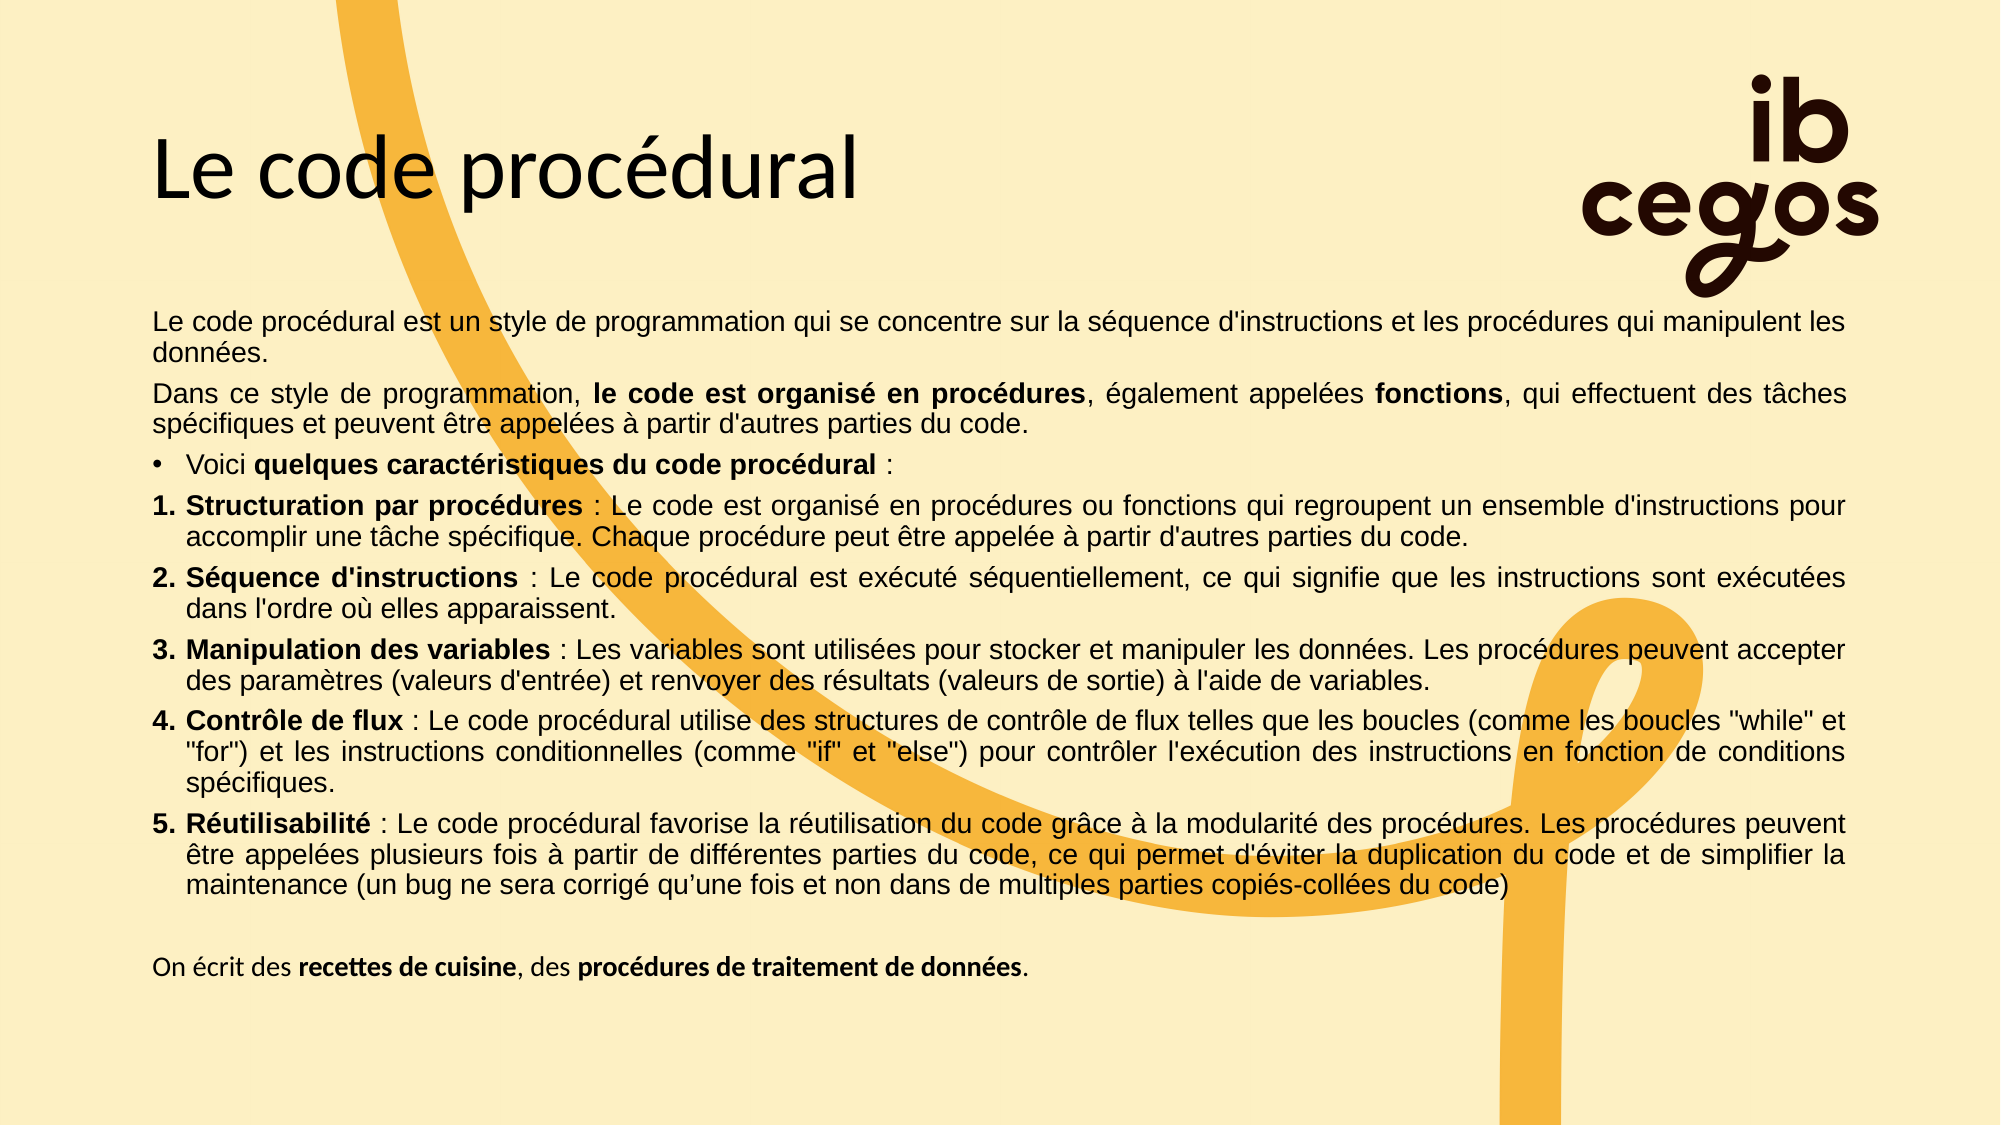

# Le code procédural
Le code procédural est un style de programmation qui se concentre sur la séquence d'instructions et les procédures qui manipulent les données.
Dans ce style de programmation, le code est organisé en procédures, également appelées fonctions, qui effectuent des tâches spécifiques et peuvent être appelées à partir d'autres parties du code.
Voici quelques caractéristiques du code procédural :
Structuration par procédures : Le code est organisé en procédures ou fonctions qui regroupent un ensemble d'instructions pour accomplir une tâche spécifique. Chaque procédure peut être appelée à partir d'autres parties du code.
Séquence d'instructions : Le code procédural est exécuté séquentiellement, ce qui signifie que les instructions sont exécutées dans l'ordre où elles apparaissent.
Manipulation des variables : Les variables sont utilisées pour stocker et manipuler les données. Les procédures peuvent accepter des paramètres (valeurs d'entrée) et renvoyer des résultats (valeurs de sortie) à l'aide de variables.
Contrôle de flux : Le code procédural utilise des structures de contrôle de flux telles que les boucles (comme les boucles "while" et "for") et les instructions conditionnelles (comme "if" et "else") pour contrôler l'exécution des instructions en fonction de conditions spécifiques.
Réutilisabilité : Le code procédural favorise la réutilisation du code grâce à la modularité des procédures. Les procédures peuvent être appelées plusieurs fois à partir de différentes parties du code, ce qui permet d'éviter la duplication du code et de simplifier la maintenance (un bug ne sera corrigé qu’une fois et non dans de multiples parties copiés-collées du code)

On écrit des recettes de cuisine, des procédures de traitement de données.